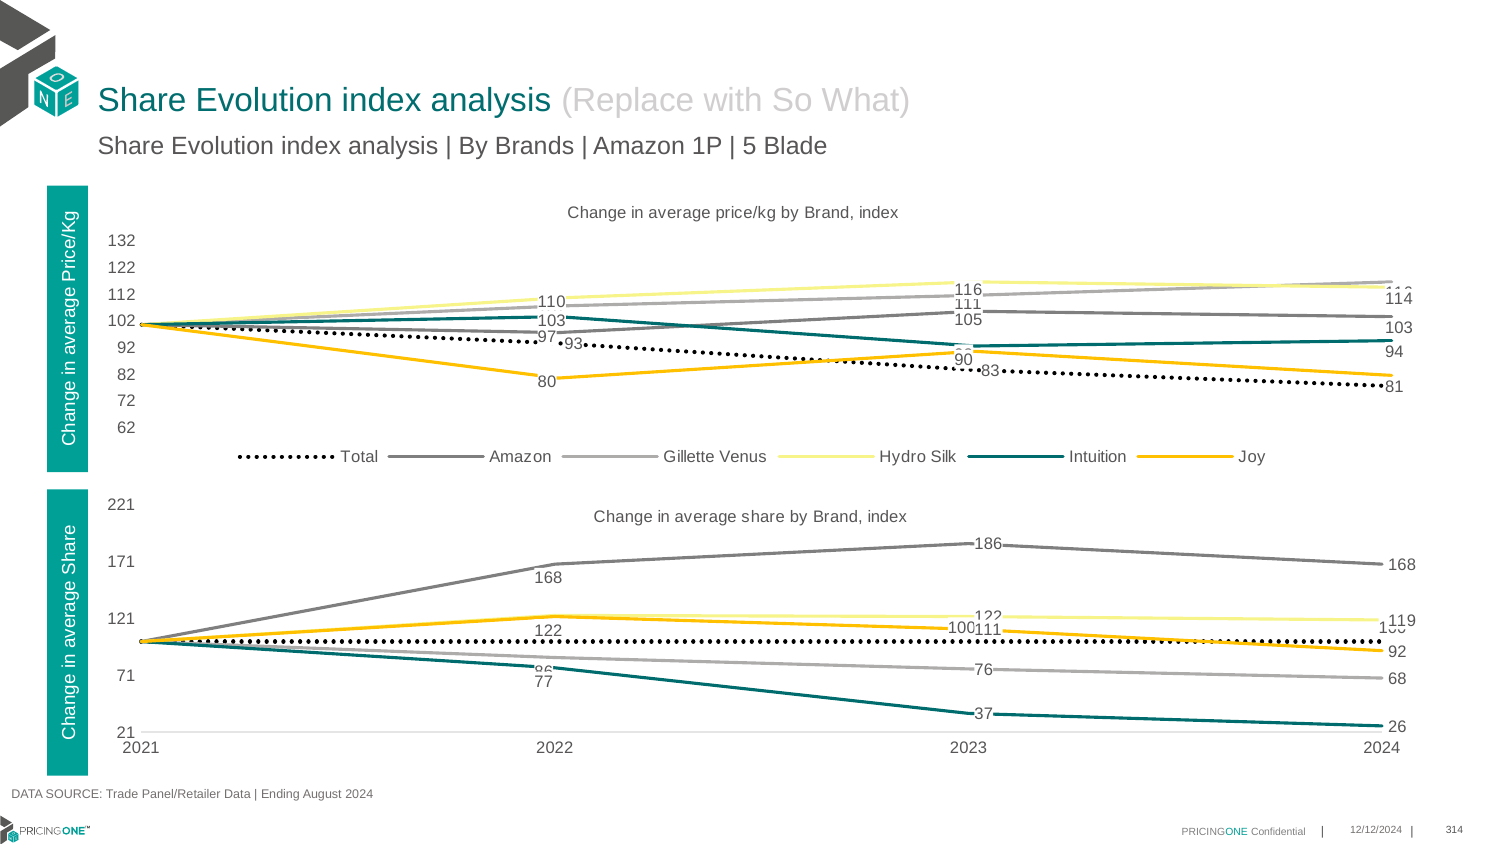

# Share Evolution index analysis (Replace with So What)
Share Evolution index analysis | By Brands | Amazon 1P | 5 Blade

### Chart: Change in average price/kg by Brand, index

| Category | Total | Amazon | Gillette Venus | Hydro Silk | Intuition | Joy |
|---|---|---|---|---|---|---|
| 2021 | 100.0 | 100.0 | 100.0 | 100.0 | 100.0 | 100.0 |
| 2022 | 93.0 | 97.0 | 107.0 | 110.0 | 103.0 | 80.0 |
| 2023 | 83.0 | 105.0 | 111.0 | 116.0 | 92.0 | 90.0 |
| 2024 | 77.0 | 103.0 | 116.0 | 114.0 | 94.0 | 81.0 |
Change in average Price/Kg

### Chart: Change in average share by Brand, index

| Category | Total | Amazon | Gillette Venus | Hydro Silk | Intuition | Joy |
|---|---|---|---|---|---|---|
| 2021 | 100.0 | 100.0 | 100.0 | 100.0 | 100.0 | 100.0 |
| 2022 | 100.0 | 168.0 | 86.0 | 123.0 | 77.0 | 122.0 |
| 2023 | 100.0 | 186.0 | 76.0 | 122.0 | 37.0 | 111.0 |
| 2024 | 100.0 | 168.0 | 68.0 | 119.0 | 26.0 | 92.0 |
Change in average Share
DATA SOURCE: Trade Panel/Retailer Data | Ending August 2024

12/12/2024
314